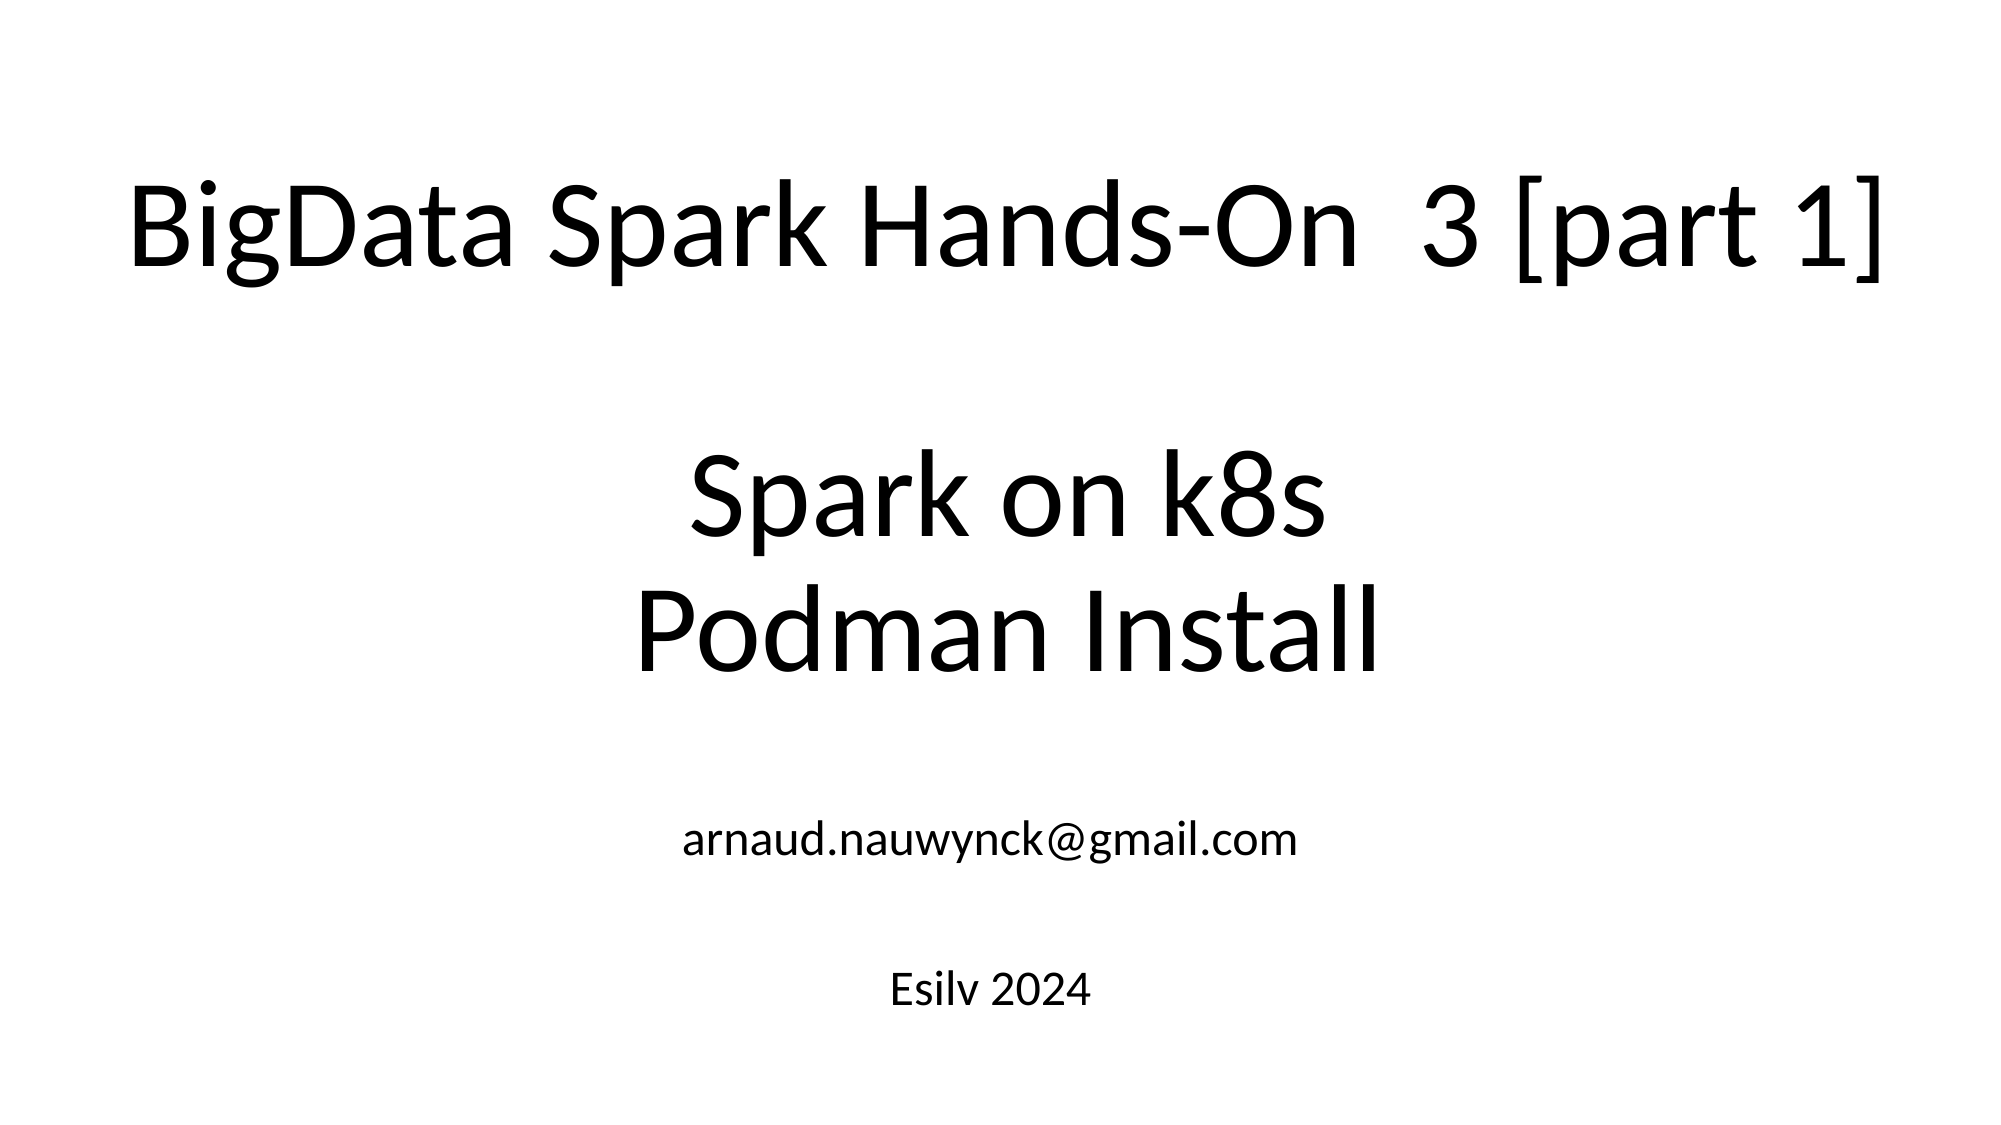

# BigData Spark Hands-On  3 [part 1] Spark on k8s Podman Install
arnaud.nauwynck@gmail.com

Esilv 2024